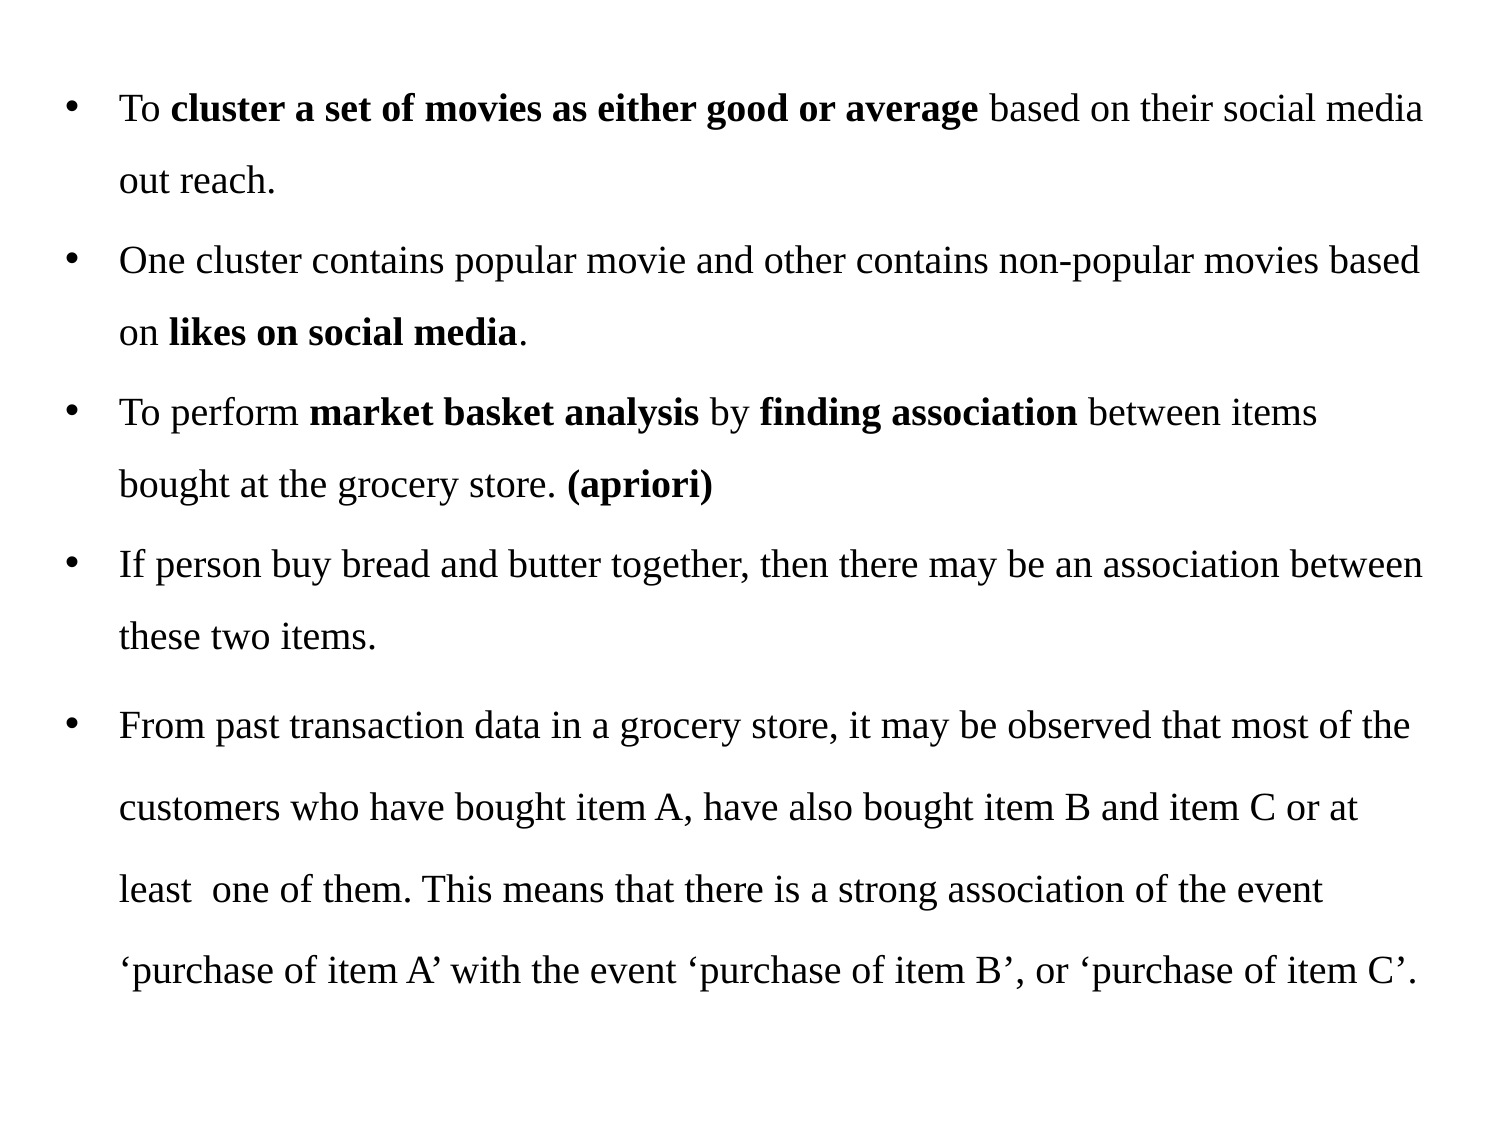

To cluster a set of movies as either good or average based on their social media out reach.
One cluster contains popular movie and other contains non-popular movies based on likes on social media.
To perform market basket analysis by finding association between items bought at the grocery store. (apriori)
If person buy bread and butter together, then there may be an association between these two items.
From past transaction data in a grocery store, it may be observed that most of the customers who have bought item A, have also bought item B and item C or at least  one of them. This means that there is a strong association of the event ‘purchase of item A’ with the event ‘purchase of item B’, or ‘purchase of item C’.